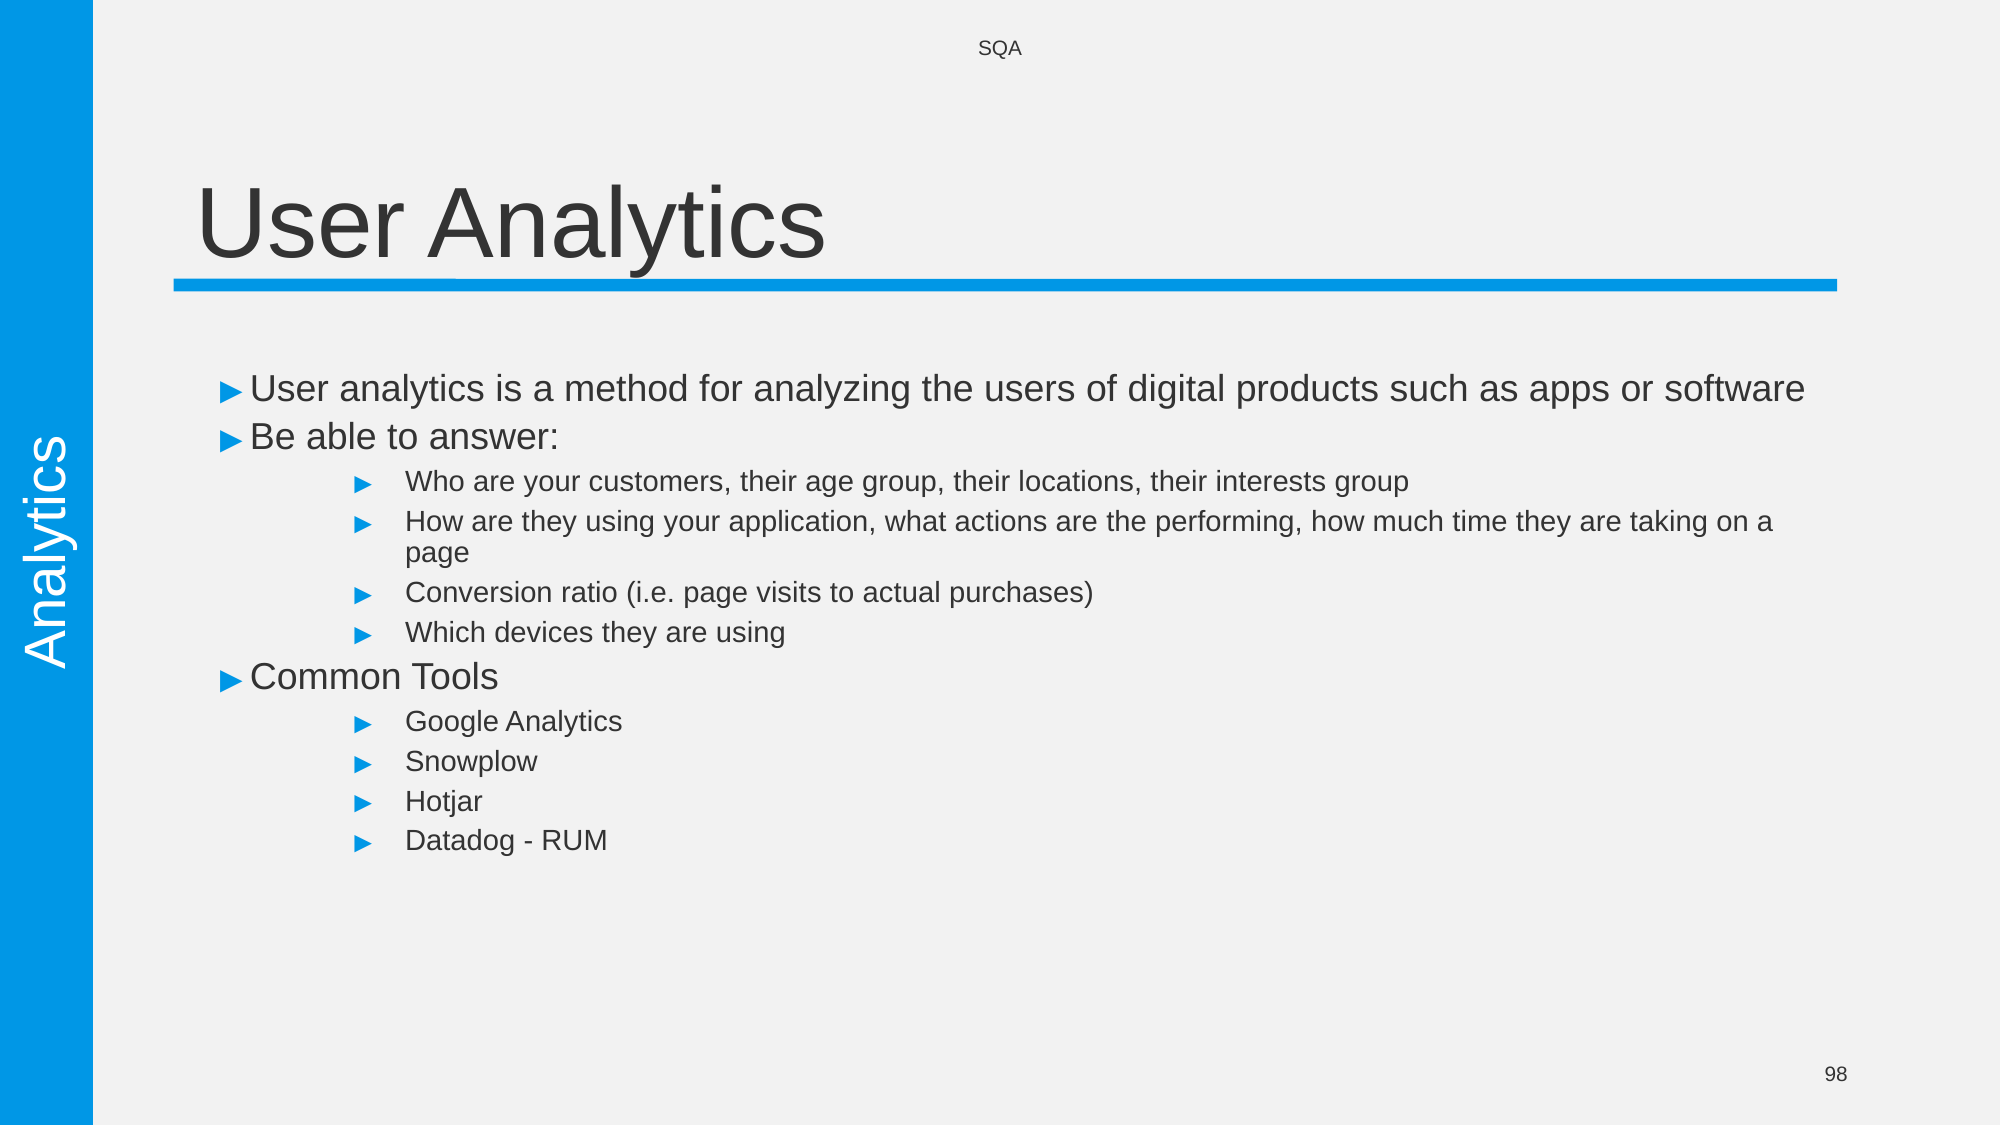

SQA
# User Analytics

User analytics is a method for analyzing the users of digital products such as apps or software
Be able to answer:
Who are your customers, their age group, their locations, their interests group
How are they using your application, what actions are the performing, how much time they are taking on a page
Conversion ratio (i.e. page visits to actual purchases)
Which devices they are using
Common Tools
Google Analytics
Snowplow
Hotjar
Datadog - RUM
Analytics
98